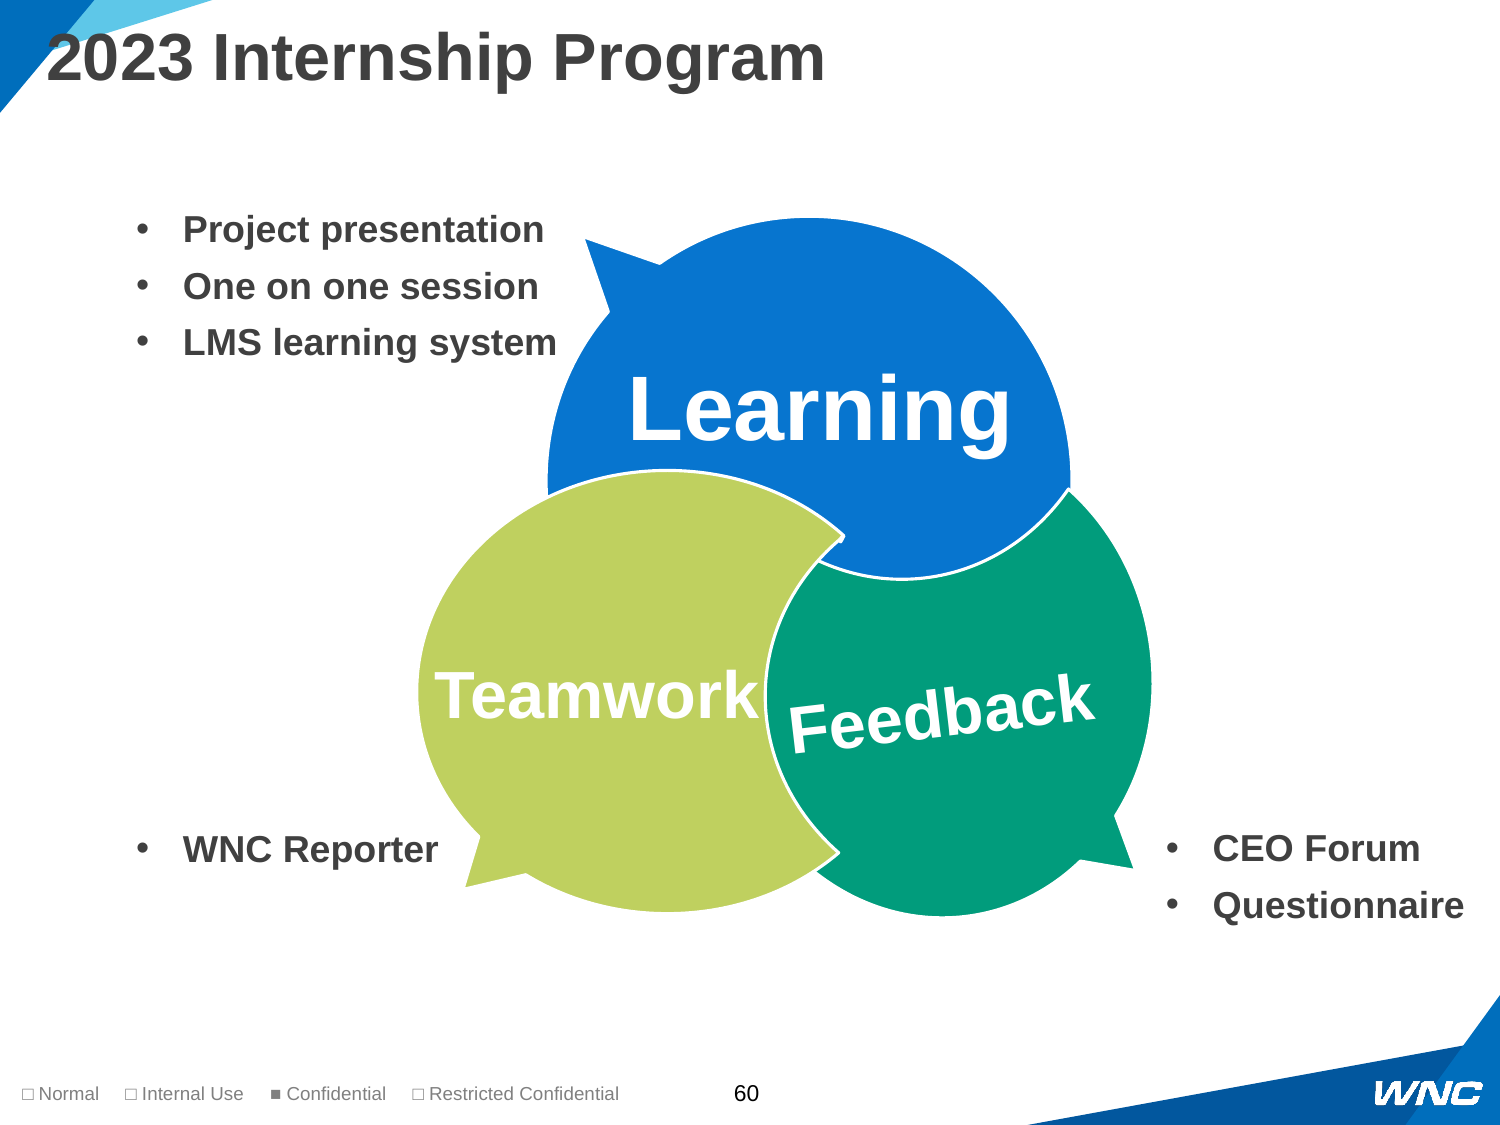

# 2023 Internship Program
Project presentation
One on one session
LMS learning system

Feedback
Learning
Teamwork

WNC Reporter

CEO Forum
Questionnaire